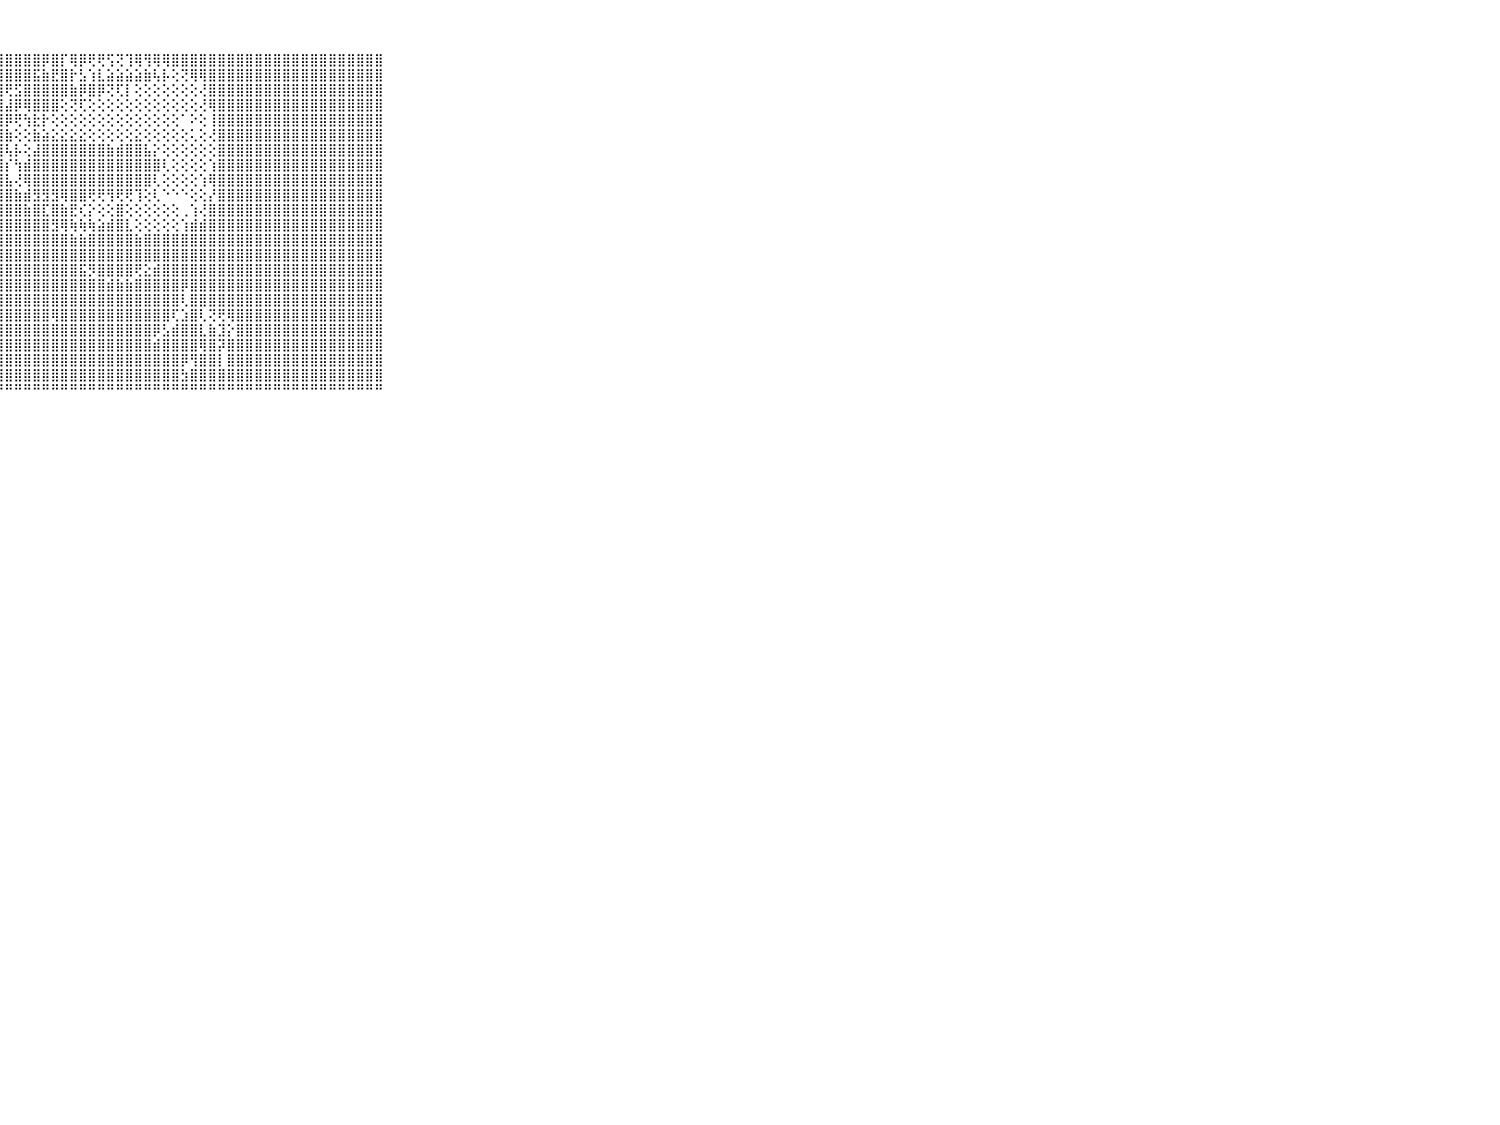

⠀⠀⠀⠀⠀⠀⠀⠀⠀⠀⠀⣿⣿⣿⣿⣿⣿⣿⣿⣿⣿⣿⣿⣿⣿⣿⣿⣿⣿⣿⣿⣿⡿⣿⡏⢿⡿⢟⢟⢫⢝⢹⢿⢻⢿⢿⣿⣿⣿⣿⣿⣿⣿⣿⣿⣿⣿⣿⣿⣿⣿⣿⣿⣿⣿⣿⣿⣿⣿⠀⠀⠀⠀⠀⠀⠀⠀⠀⠀⠀⠀
⠀⠀⠀⠀⠀⠀⠀⠀⠀⠀⠀⣿⣿⣿⣿⣿⣿⣿⣿⣿⣿⣿⣿⣿⣿⣿⣿⣿⣿⣿⣿⣯⣷⣟⣿⡗⣣⢱⣇⣵⣵⣵⣵⣷⢧⡧⢕⢝⢿⢿⣿⣿⣿⣿⣿⣿⣿⣿⣿⣿⣿⣿⣿⣿⣿⣿⣿⣿⣿⠀⠀⠀⠀⠀⠀⠀⠀⠀⠀⠀⠀
⠀⠀⠀⠀⠀⠀⠀⠀⠀⠀⠀⣿⣿⣿⣿⣿⣿⣿⣿⣿⣿⣿⣿⣿⣿⣿⣿⣿⢟⣫⣿⣿⣿⣿⣿⣷⡿⣿⡿⢝⢏⡇⢕⢕⢕⢕⢕⢕⢕⢜⣿⣿⣿⣿⣿⣿⣿⣿⣿⣿⣿⣿⣿⣿⣿⣿⣿⣿⣿⠀⠀⠀⠀⠀⠀⠀⠀⠀⠀⠀⠀
⠀⠀⠀⠀⠀⠀⠀⠀⠀⠀⠀⣿⣿⣿⣿⣿⣿⣿⣿⣿⣿⣿⣿⣿⣿⣿⣿⣿⣼⡿⢿⣿⣿⣿⢕⢝⢏⢕⢕⢕⢕⢕⢕⢕⢕⢕⢕⢕⢕⢜⢿⣿⣿⣿⣿⣿⣿⣿⣿⣿⣿⣿⣿⣿⣿⣿⣿⣿⣿⠀⠀⠀⠀⠀⠀⠀⠀⠀⠀⠀⠀
⠀⠀⠀⠀⠀⠀⠀⠀⠀⠀⠀⣿⣿⣿⣿⣿⣿⣿⣿⣿⣿⣿⣿⣿⣿⣿⣿⣿⡿⢟⢳⣗⡗⢕⢕⢕⢕⢕⢕⢕⢕⢕⢕⢕⢕⢕⢕⠁⠕⢕⢸⣿⣿⣿⣿⣿⣿⣿⣿⣿⣿⣿⣿⣿⣿⣿⣿⣿⣿⠀⠀⠀⠀⠀⠀⠀⠀⠀⠀⠀⠀
⠀⠀⠀⠀⠀⠀⠀⠀⠀⠀⠀⣿⣿⣿⣿⣿⣿⣿⣿⣿⣿⣿⣿⣿⣿⣿⣿⣿⣷⢕⢕⣷⣵⣕⣕⣕⣕⢕⢕⢕⢕⢕⣕⢕⢕⢕⢕⢕⢅⢕⢜⣿⣿⣿⣿⣿⣿⣿⣿⣿⣿⣿⣿⣿⣿⣿⣿⣿⣿⠀⠀⠀⠀⠀⠀⠀⠀⠀⠀⠀⠀
⠀⠀⠀⠀⠀⠀⠀⠀⠀⠀⠀⣿⣿⣿⣿⣿⣿⣿⣿⣿⣿⣿⣿⣿⣿⣿⣿⣿⢧⡧⢕⣼⣿⣿⣿⣿⣿⣿⣿⣷⣾⣿⣿⣧⡕⢕⢕⢕⢕⢕⢕⣿⣿⣿⣿⣿⣿⣿⣿⣿⣿⣿⣿⣿⣿⣿⣿⣿⣿⠀⠀⠀⠀⠀⠀⠀⠀⠀⠀⠀⠀
⠀⠀⠀⠀⠀⠀⠀⠀⠀⠀⠀⣿⣿⣿⣿⣿⣿⣿⣿⣿⣿⣿⣿⣿⣿⣿⣿⣿⡎⢳⣾⣿⣿⣿⣿⣿⣿⣿⣿⣿⣿⣿⣿⣿⣿⢇⢕⢕⢕⢕⢱⣿⣿⣿⣿⣿⣿⣿⣿⣿⣿⣿⣿⣿⣿⣿⣿⣿⣿⠀⠀⠀⠀⠀⠀⠀⠀⠀⠀⠀⠀
⠀⠀⠀⠀⠀⠀⠀⠀⠀⠀⠀⣿⣿⣿⣿⣿⣿⣿⣿⣿⣿⣿⣿⣿⣿⣿⣿⣿⣧⢜⢿⣿⣿⣿⣿⣿⣿⣿⣿⣿⣿⣿⣿⣿⢇⢕⢕⢕⢕⢱⢿⣿⣿⣿⣿⣿⣿⣿⣿⣿⣿⣿⣿⣿⣿⣿⣿⣿⣿⠀⠀⠀⠀⠀⠀⠀⠀⠀⠀⠀⠀
⠀⠀⠀⠀⠀⠀⠀⠀⠀⠀⠀⣿⣿⣿⣿⣿⣿⣿⣿⣿⣿⣿⣿⣿⣿⣿⣿⣿⣿⣷⣾⣻⣻⣻⢿⣿⣿⢟⢟⢻⢟⢟⢹⢕⢇⠑⠑⠑⢕⢕⡜⣿⣿⣿⣿⣿⣿⣿⣿⣿⣿⣿⣿⣿⣿⣿⣿⣿⣿⠀⠀⠀⠀⠀⠀⠀⠀⠀⠀⠀⠀
⠀⠀⠀⠀⠀⠀⠀⠀⠀⠀⠀⣿⣿⣿⣿⣿⣿⣿⣿⣿⣿⣿⣿⣿⣿⣿⣿⣿⣿⣿⣷⣿⣏⣿⣷⣟⢎⡕⢕⢕⣿⢕⢕⢕⢕⢕⢕⢀⢱⢜⣿⣿⣿⣿⣿⣿⣿⣿⣿⣿⣿⣿⣿⣿⣿⣿⣿⣿⣿⠀⠀⠀⠀⠀⠀⠀⠀⠀⠀⠀⠀
⠀⠀⠀⠀⠀⠀⠀⠀⠀⠀⠀⣿⣿⣿⣿⣿⣿⣿⣿⣿⣿⣿⣿⣿⣿⣿⣿⣿⣿⣿⣿⣿⣿⣻⢿⢷⢷⢷⣵⣾⣿⣇⢕⢕⢕⢕⢕⢱⣾⣾⣿⣿⣿⣿⣿⣿⣿⣿⣿⣿⣿⣿⣿⣿⣿⣿⣿⣿⣿⠀⠀⠀⠀⠀⠀⠀⠀⠀⠀⠀⠀
⠀⠀⠀⠀⠀⠀⠀⠀⠀⠀⠀⣿⣿⣿⣿⣿⣿⣿⣿⣿⣿⣿⣿⣿⣿⣿⣿⣿⣿⣿⣿⣿⣿⣿⣿⣷⣷⣿⣿⣿⣿⣿⣷⣿⣿⣿⣿⣿⣿⣿⣿⣿⣿⣿⣿⣿⣿⣿⣿⣿⣿⣿⣿⣿⣿⣿⣿⣿⣿⠀⠀⠀⠀⠀⠀⠀⠀⠀⠀⠀⠀
⠀⠀⠀⠀⠀⠀⠀⠀⠀⠀⠀⣿⣿⣿⣿⣿⣿⣿⣿⣿⣿⣿⣿⣿⣿⣿⣿⣿⣿⣿⣿⣿⣿⣿⣿⣿⣿⣿⣿⣿⣿⣿⣿⣿⣿⣿⣿⣿⣿⣿⣿⣿⣿⣿⣿⣿⣿⣿⣿⣿⣿⣿⣿⣿⣿⣿⣿⣿⣿⠀⠀⠀⠀⠀⠀⠀⠀⠀⠀⠀⠀
⠀⠀⠀⠀⠀⠀⠀⠀⠀⠀⠀⣿⣿⣿⣿⣿⣿⣿⣿⣿⣿⣿⣿⣿⣿⣿⣿⣿⣿⣿⣿⣿⣿⣿⣿⣿⣯⡻⣿⣿⣿⣿⢟⣕⣾⣿⣿⣿⣿⣿⣿⣿⣿⣿⣿⣿⣿⣿⣿⣿⣿⣿⣿⣿⣿⣿⣿⣿⣿⠀⠀⠀⠀⠀⠀⠀⠀⠀⠀⠀⠀
⠀⠀⠀⠀⠀⠀⠀⠀⠀⠀⠀⣿⣿⣿⣿⣿⣿⣿⣿⣿⣿⣿⣿⣿⣿⣿⣿⣿⣿⣿⣿⣿⣿⣿⣿⣿⣿⣿⣿⣾⣷⣷⣿⣿⣿⣿⣿⡿⣿⣿⣿⣿⣿⣿⣿⣿⣿⣿⣿⣿⣿⣿⣿⣿⣿⣿⣿⣿⣿⠀⠀⠀⠀⠀⠀⠀⠀⠀⠀⠀⠀
⠀⠀⠀⠀⠀⠀⠀⠀⠀⠀⠀⣿⣿⣿⣿⣿⣿⣿⣿⣿⣿⣿⣿⣿⣿⣿⣿⣿⣿⣿⣿⣿⣿⣿⣿⣿⣿⣿⣿⣿⣿⣿⣿⣿⣿⣿⣿⢇⣿⣿⣿⣿⣿⣿⣿⣿⣿⣿⣿⣿⣿⣿⣿⣿⣿⣿⣿⣿⣿⠀⠀⠀⠀⠀⠀⠀⠀⠀⠀⠀⠀
⠀⠀⠀⠀⠀⠀⠀⠀⠀⠀⠀⣿⣿⣿⣿⣿⣿⣿⣿⣿⣿⣿⣿⣿⣿⣿⣿⣿⣿⣿⣿⣿⣿⢿⣿⣿⣿⣿⣿⣿⣿⣿⣿⣿⣿⣿⢏⣱⣿⢇⢝⢟⢿⣿⣿⣿⣿⣿⣿⣿⣿⣿⣿⣿⣿⣿⣿⣿⣿⠀⠀⠀⠀⠀⠀⠀⠀⠀⠀⠀⠀
⠀⠀⠀⠀⠀⠀⠀⠀⠀⠀⠀⣿⣿⣿⣿⣿⣿⣿⣿⣿⣿⣿⣿⣿⣿⣿⣿⣿⣿⣿⣿⣿⣿⣿⣿⣿⣿⣿⣿⣿⣿⣿⣿⣿⡿⣣⣾⣿⣿⣇⣷⣹⡕⣿⣿⣿⣿⣿⣿⣿⣿⣿⣿⣿⣿⣿⣿⣿⣿⠀⠀⠀⠀⠀⠀⠀⠀⠀⠀⠀⠀
⠀⠀⠀⠀⠀⠀⠀⠀⠀⠀⠀⣿⣿⣿⣿⣿⣿⣿⣿⣿⣿⣿⣿⣿⣿⣿⣿⣿⣿⣿⣿⣿⣿⣿⣿⣿⣿⣿⣿⣿⣿⣿⣿⣿⣾⣿⣿⣿⣿⢿⣿⡽⣿⣿⣿⣿⣿⣿⣿⣿⣿⣿⣿⣿⣿⣿⣿⣿⣿⠀⠀⠀⠀⠀⠀⠀⠀⠀⠀⠀⠀
⠀⠀⠀⠀⠀⠀⠀⠀⠀⠀⠀⣿⣿⣿⣿⣿⣿⣿⣿⣿⣿⣿⣿⣿⣿⣿⣿⣿⣿⣿⣿⣿⣿⣿⣿⣿⣿⣿⣿⣿⣿⣿⣿⣿⣿⣿⣿⡿⢻⣿⣿⡇⣿⣿⣿⣿⣿⣿⣿⣿⣿⣿⣿⣿⣿⣿⣿⣿⣿⠀⠀⠀⠀⠀⠀⠀⠀⠀⠀⠀⠀
⠀⠀⠀⠀⠀⠀⠀⠀⠀⠀⠀⣿⣿⣿⣿⣿⣿⣿⣿⣿⣿⣿⣿⣿⣿⣿⣿⣿⣿⣿⣿⣿⣿⣿⣿⣿⣿⣿⣿⣿⣿⣿⣿⣿⣿⣿⣿⣳⣿⣿⣿⣿⣿⣿⣿⣿⣿⣿⣿⣿⣿⣿⣿⣿⣿⣿⣿⣿⣿⠀⠀⠀⠀⠀⠀⠀⠀⠀⠀⠀⠀
⠀⠀⠀⠀⠀⠀⠀⠀⠀⠀⠀⠛⠛⠛⠛⠛⠛⠛⠛⠛⠛⠛⠛⠛⠛⠛⠛⠛⠛⠛⠛⠛⠛⠛⠛⠛⠛⠛⠛⠛⠛⠛⠛⠛⠛⠛⠛⠛⠛⠛⠛⠛⠛⠛⠛⠛⠛⠛⠛⠛⠛⠛⠛⠛⠛⠛⠛⠛⠛⠀⠀⠀⠀⠀⠀⠀⠀⠀⠀⠀⠀